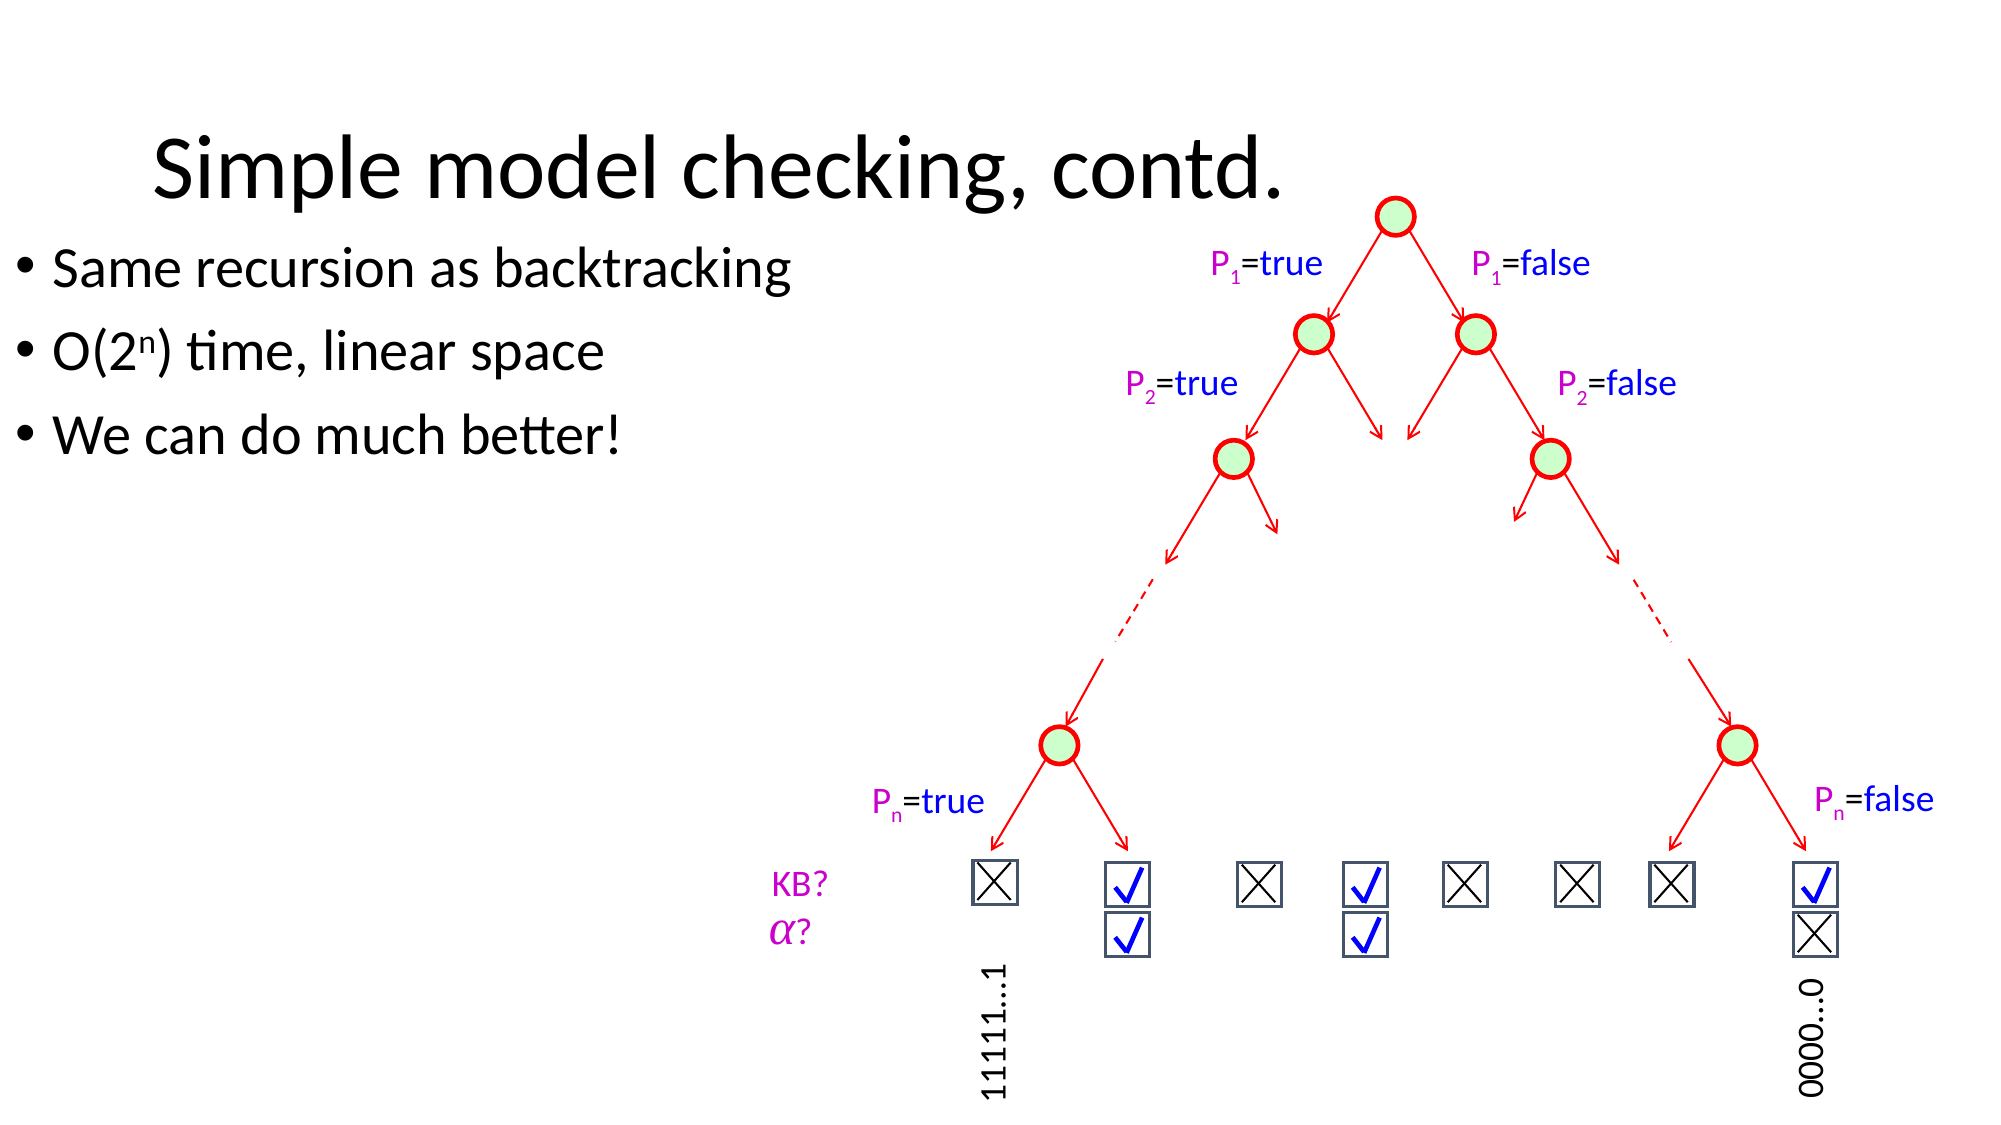

# Simple model checking, contd.

P1=true
P1=false

P2=true
P2=false

Pn=false
Pn=true
Same recursion as backtracking
O(2n) time, linear space
We can do much better!
KB?

α?

11111…1
0000…0